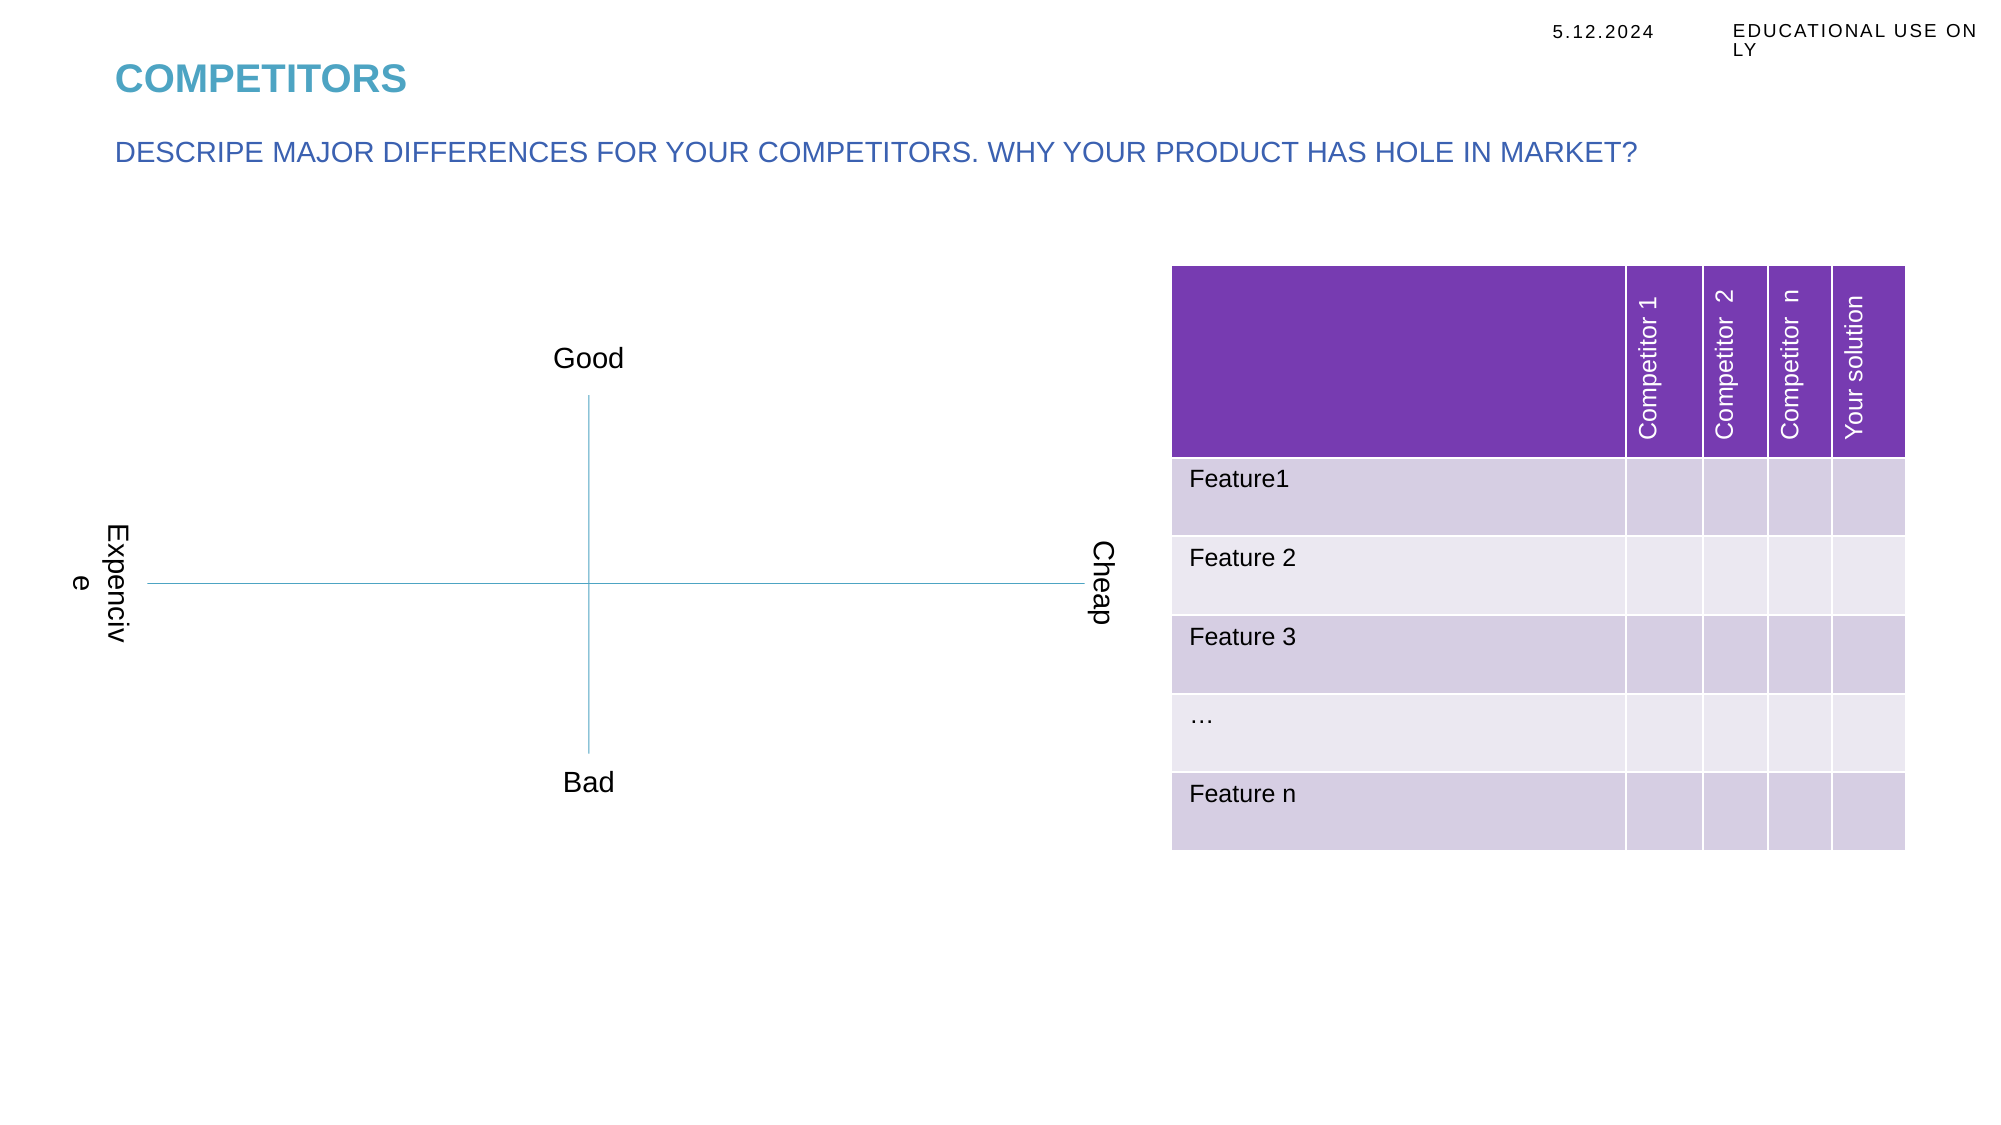

EDUCATIONAL USE ONLY
5.12.2024
# COMPETITORS
Descripe major differences for your competitors. Why your product has hole in market?
|  | Competitor 1 | Competitor 2 | Competitor n | Your solution |
| --- | --- | --- | --- | --- |
| Feature1 |  |  |  |  |
| Feature 2 |  |  |  |  |
| Feature 3 |  |  |  |  |
| … |  |  |  |  |
| Feature n |  |  |  |  |
Good
Cheap
Expencive
Bad